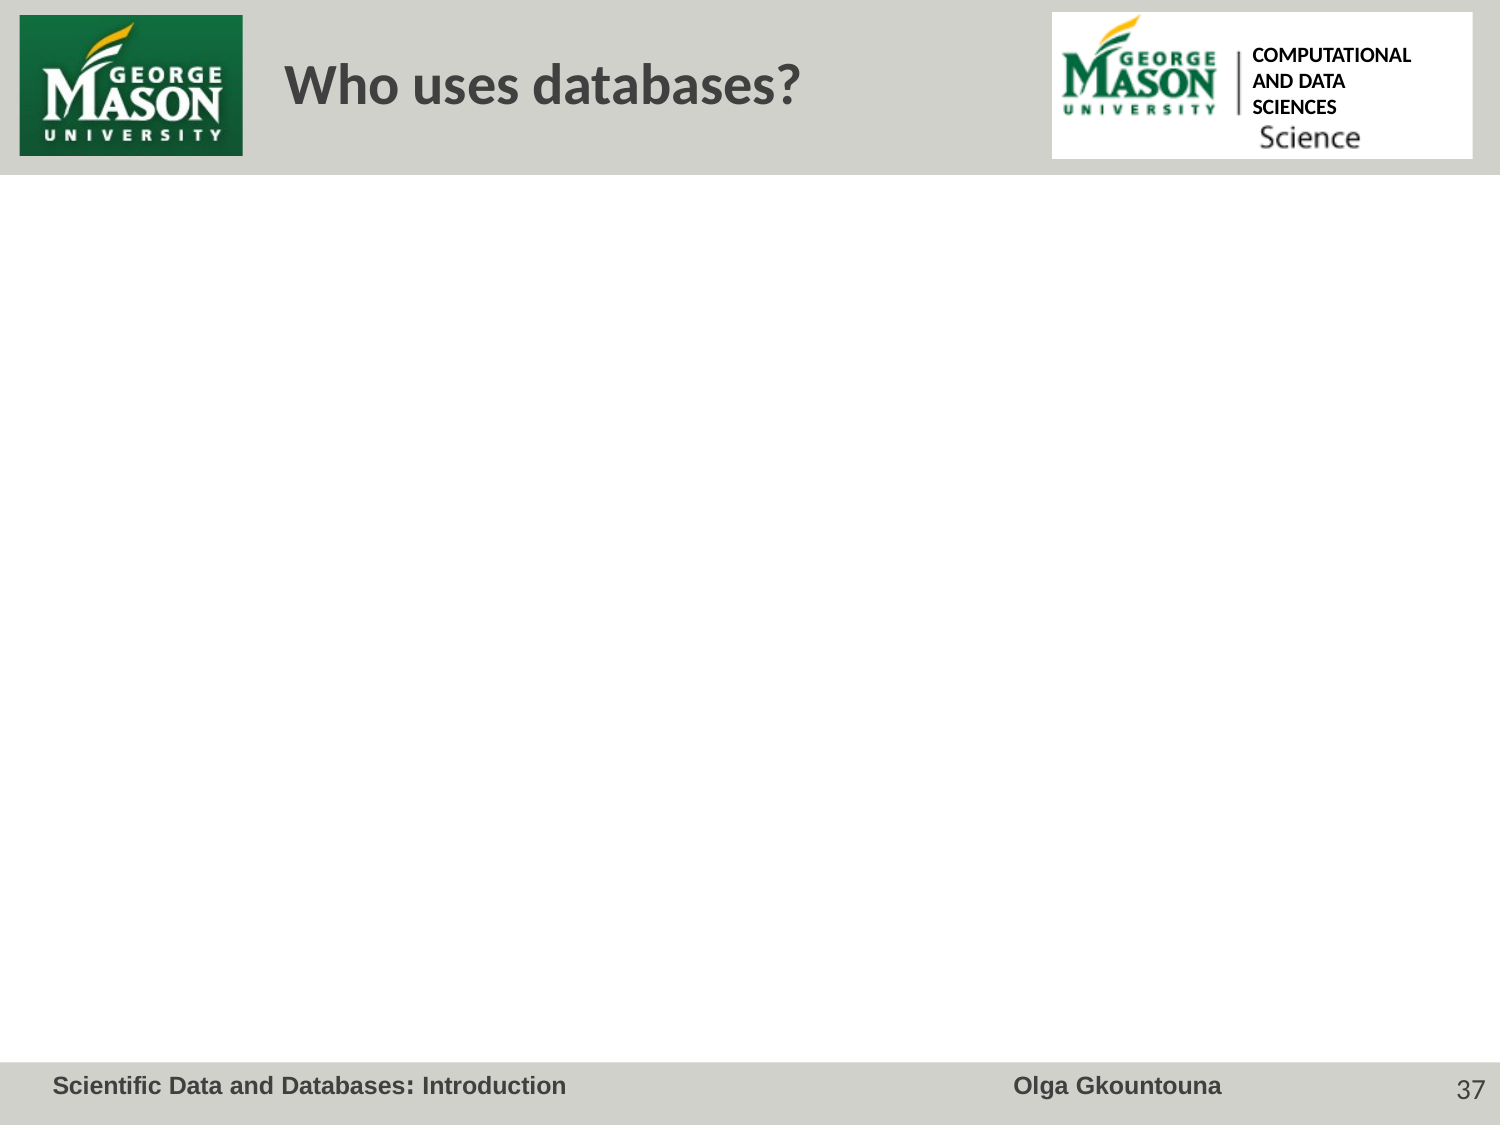

COMPUTATIONAL  AND DATA  SCIENCES
# Who uses databases?
Scientific Data and Databases: Introduction
Olga Gkountouna
37